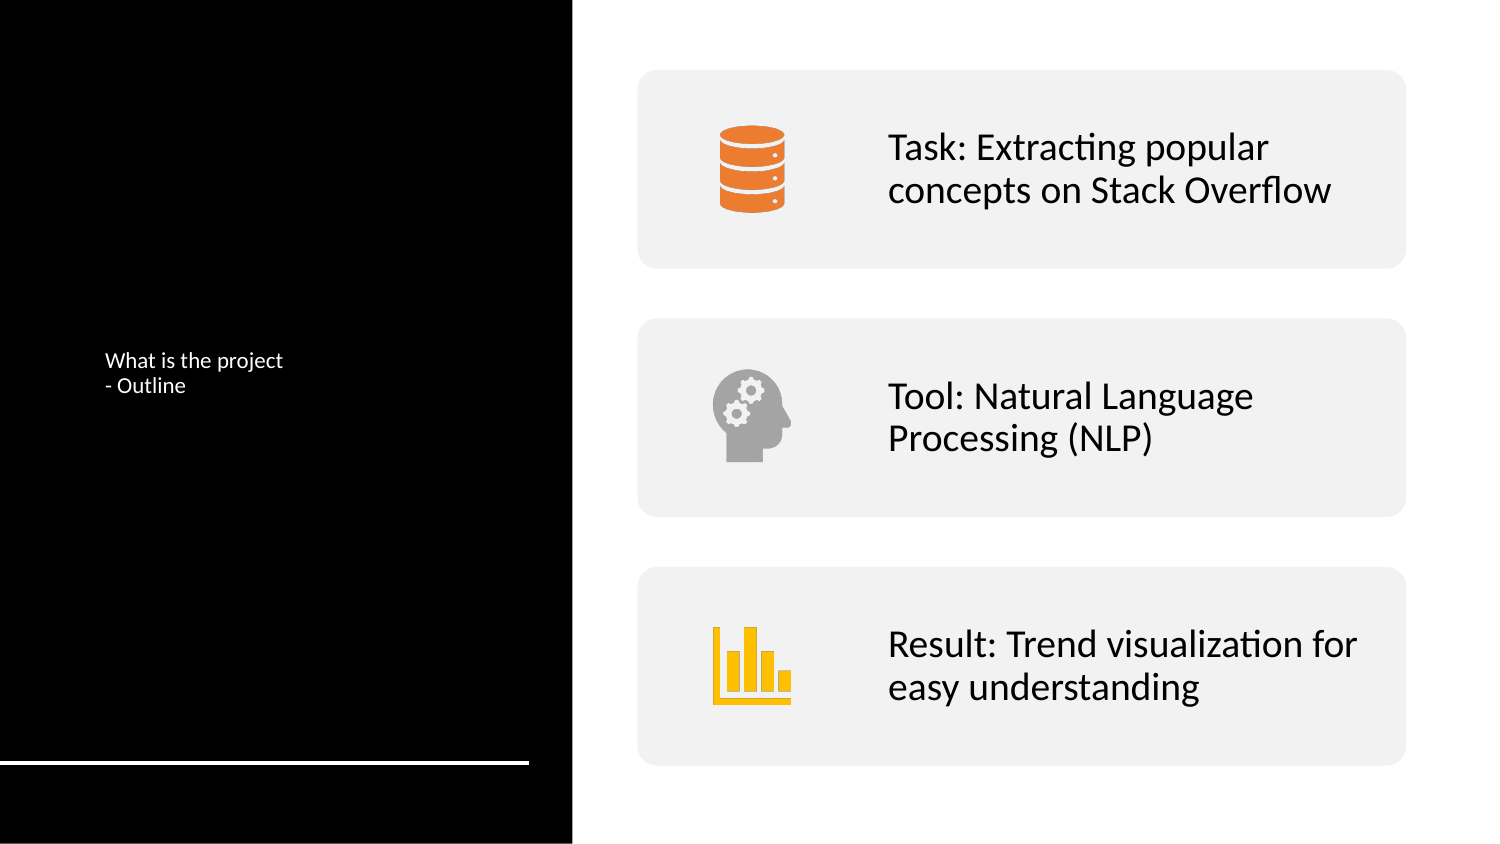

# What is the project - Outline

Task: Extracting popular concepts on Stack Overflow

Tool: Natural Language Processing (NLP)

Result: Trend visualization for easy understanding